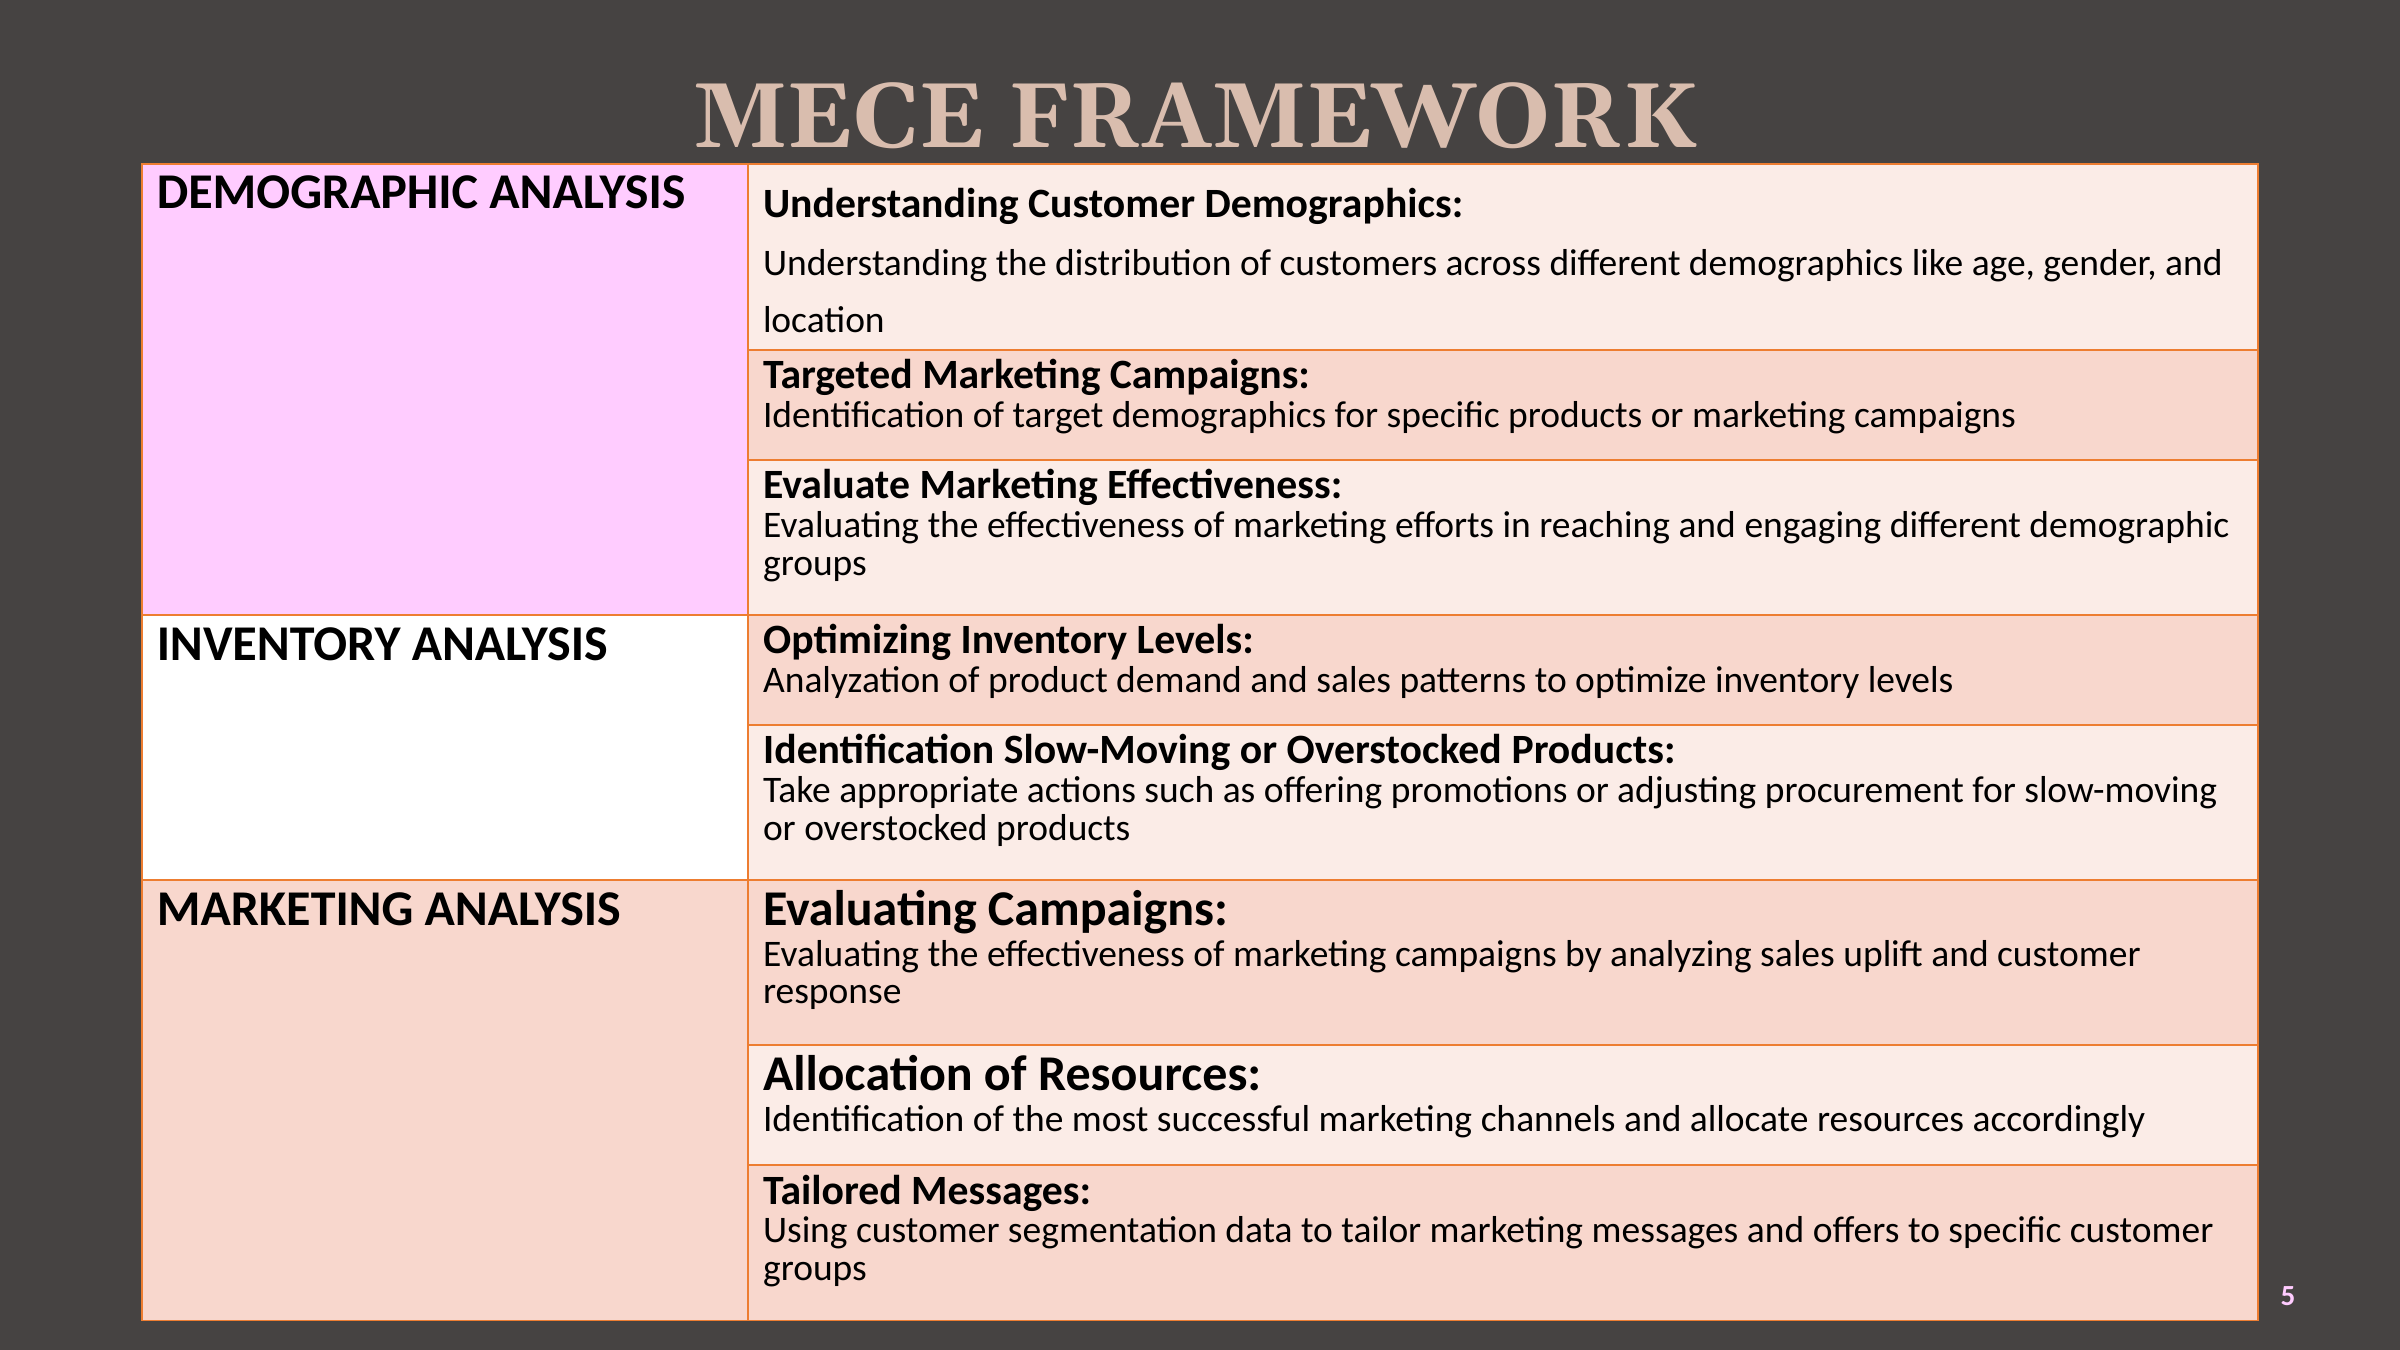

MECE FRAMEWORK
| DEMOGRAPHIC ANALYSIS | Understanding Customer Demographics: Understanding the distribution of customers across different demographics like age, gender, and location |
| --- | --- |
|  | Targeted Marketing Campaigns: Identification of target demographics for specific products or marketing campaigns |
|  | Evaluate Marketing Effectiveness: Evaluating the effectiveness of marketing efforts in reaching and engaging different demographic groups |
| INVENTORY ANALYSIS | Optimizing Inventory Levels: Analyzation of product demand and sales patterns to optimize inventory levels |
|  | Identification Slow-Moving or Overstocked Products: Take appropriate actions such as offering promotions or adjusting procurement for slow-moving or overstocked products |
| MARKETING ANALYSIS | Evaluating Campaigns: Evaluating the effectiveness of marketing campaigns by analyzing sales uplift and customer response |
|  | Allocation of Resources: Identification of the most successful marketing channels and allocate resources accordingly |
|  | Tailored Messages: Using customer segmentation data to tailor marketing messages and offers to specific customer groups |
5